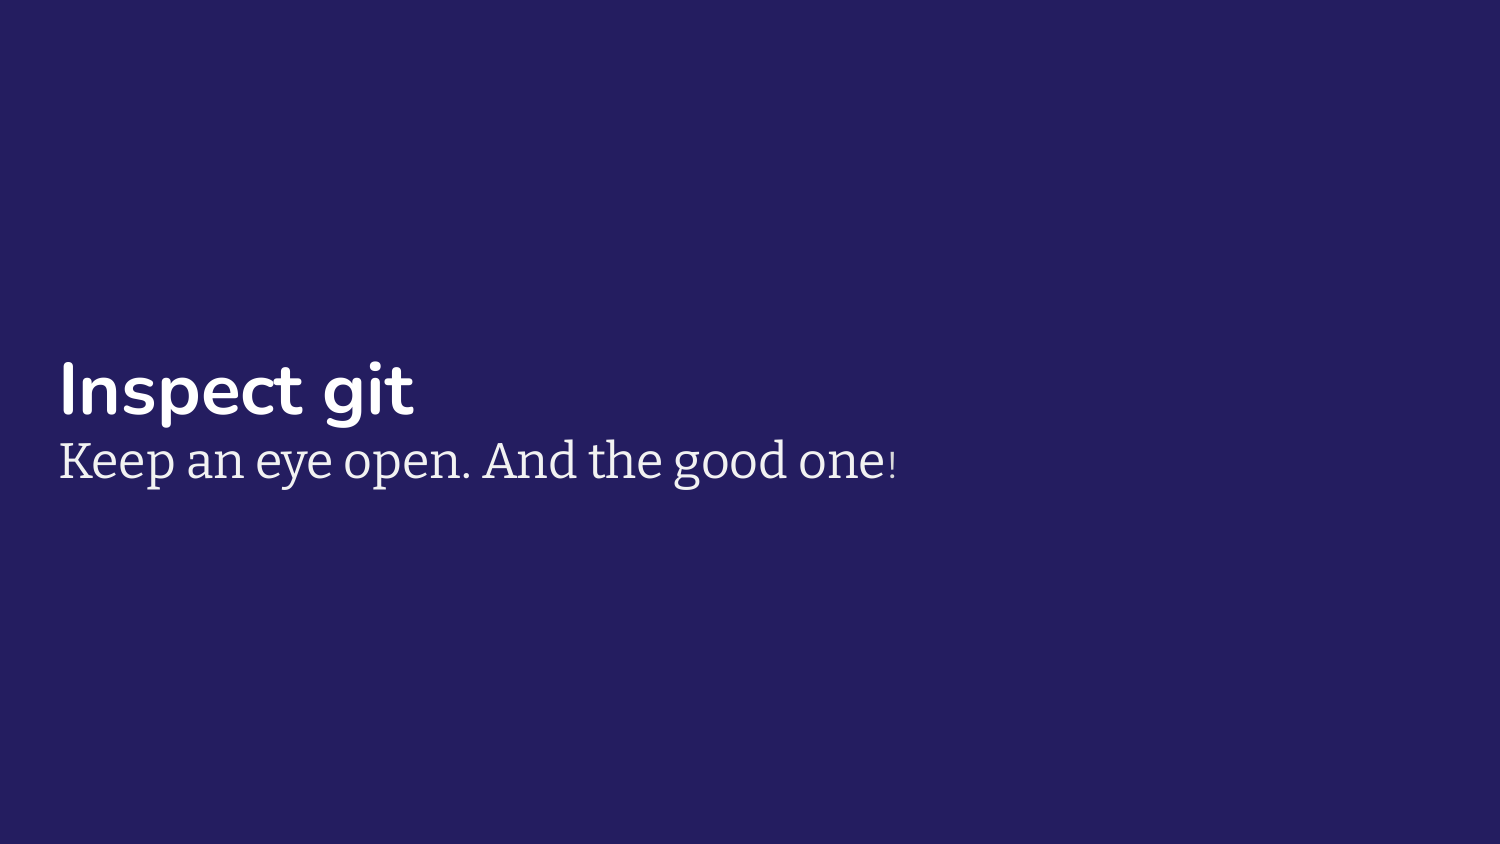

# Inspect git
Keep an eye open. And the good one!